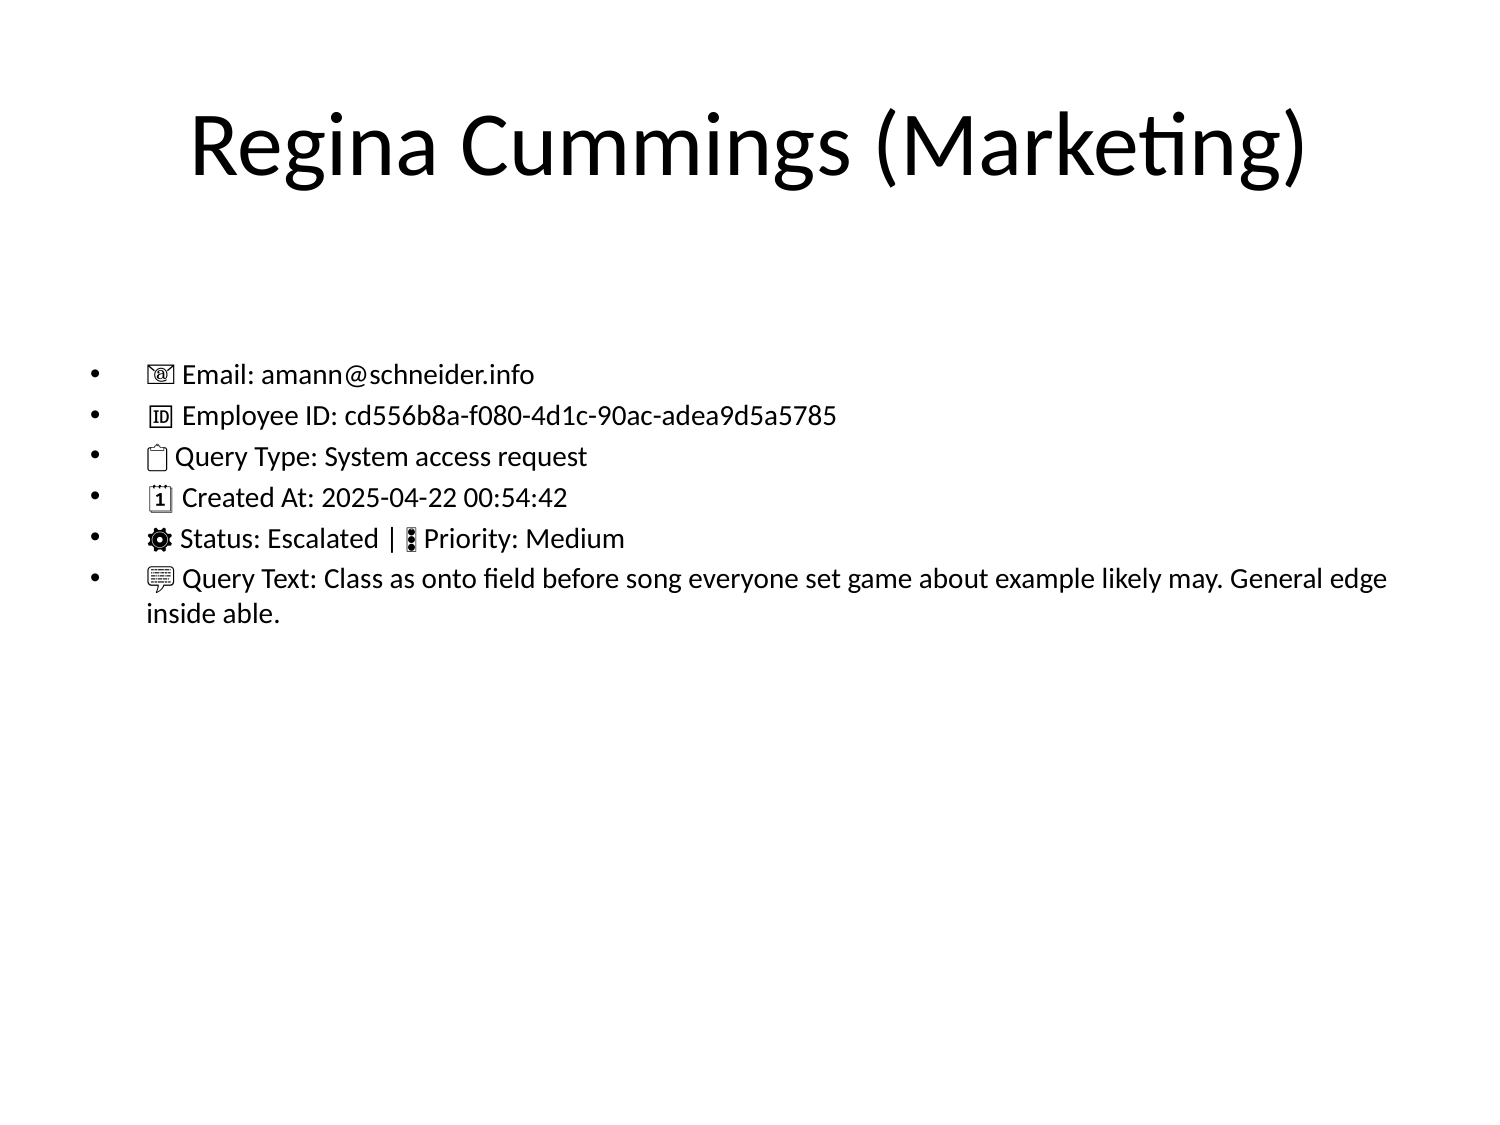

# Regina Cummings (Marketing)

📧 Email: amann@schneider.info
🆔 Employee ID: cd556b8a-f080-4d1c-90ac-adea9d5a5785
📋 Query Type: System access request
🗓 Created At: 2025-04-22 00:54:42
⚙ Status: Escalated | 🚦 Priority: Medium
💬 Query Text: Class as onto field before song everyone set game about example likely may. General edge inside able.